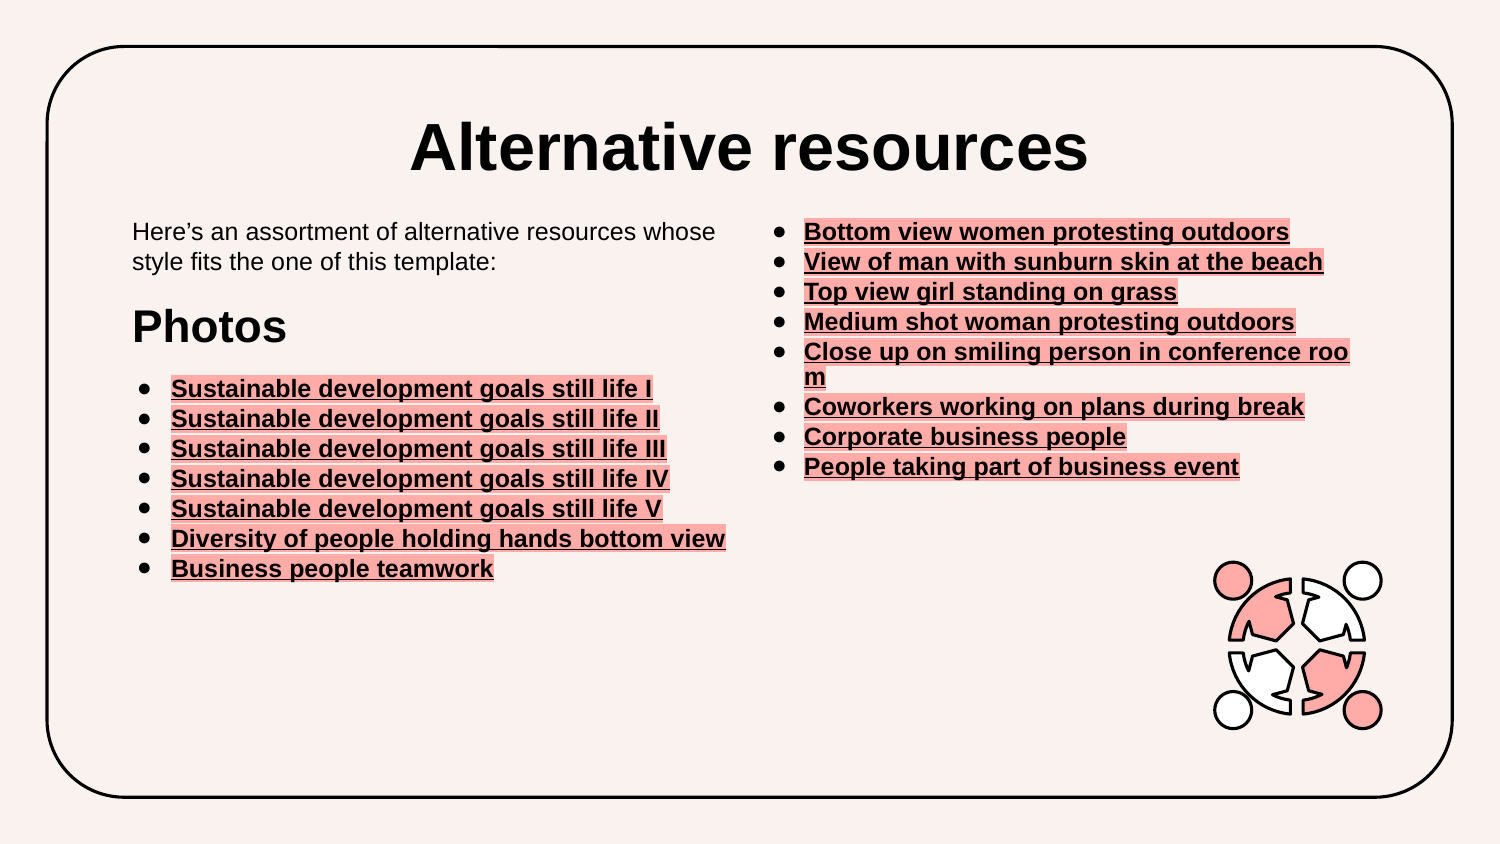

# Alternative resources
Here’s an assortment of alternative resources whose style fits the one of this template:
Photos
Sustainable development goals still life I
Sustainable development goals still life II
Sustainable development goals still life III
Sustainable development goals still life IV
Sustainable development goals still life V
Diversity of people holding hands bottom view
Business people teamwork
Bottom view women protesting outdoors
View of man with sunburn skin at the beach
Top view girl standing on grass
Medium shot woman protesting outdoors
Close up on smiling person in conference room
Coworkers working on plans during break
Corporate business people
People taking part of business event